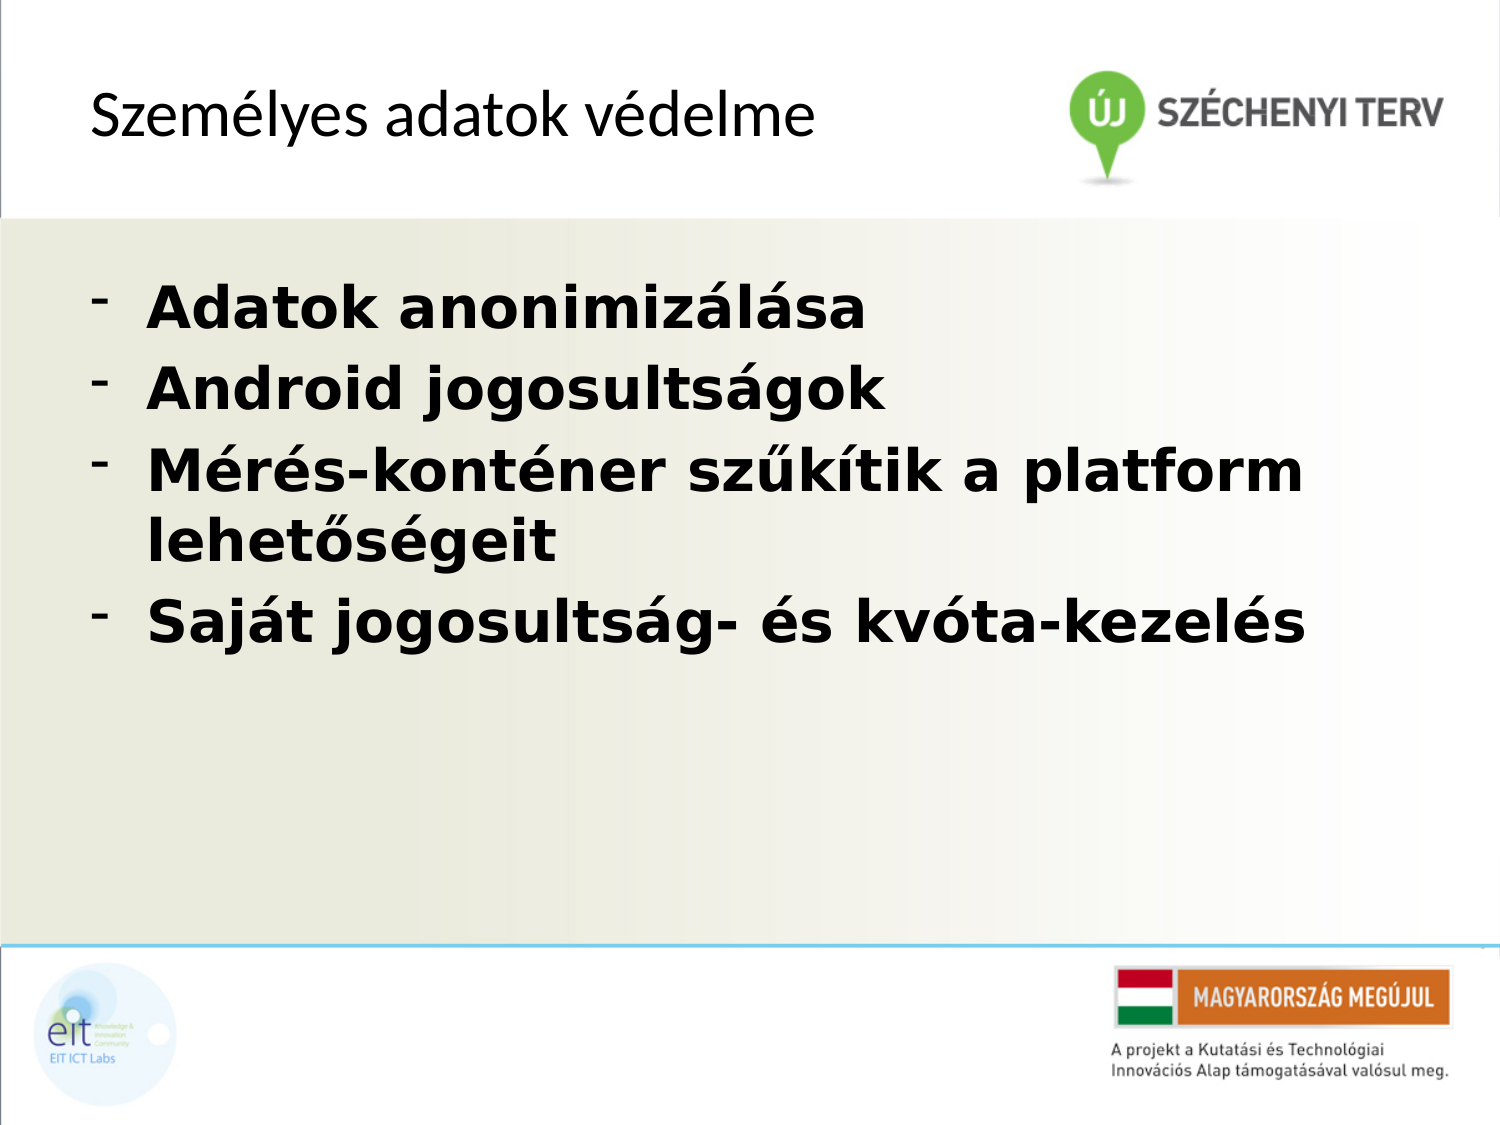

# Személyes adatok védelme
Adatok anonimizálása
Android jogosultságok
Mérés-konténer szűkítik a platform lehetőségeit
Saját jogosultság- és kvóta-kezelés